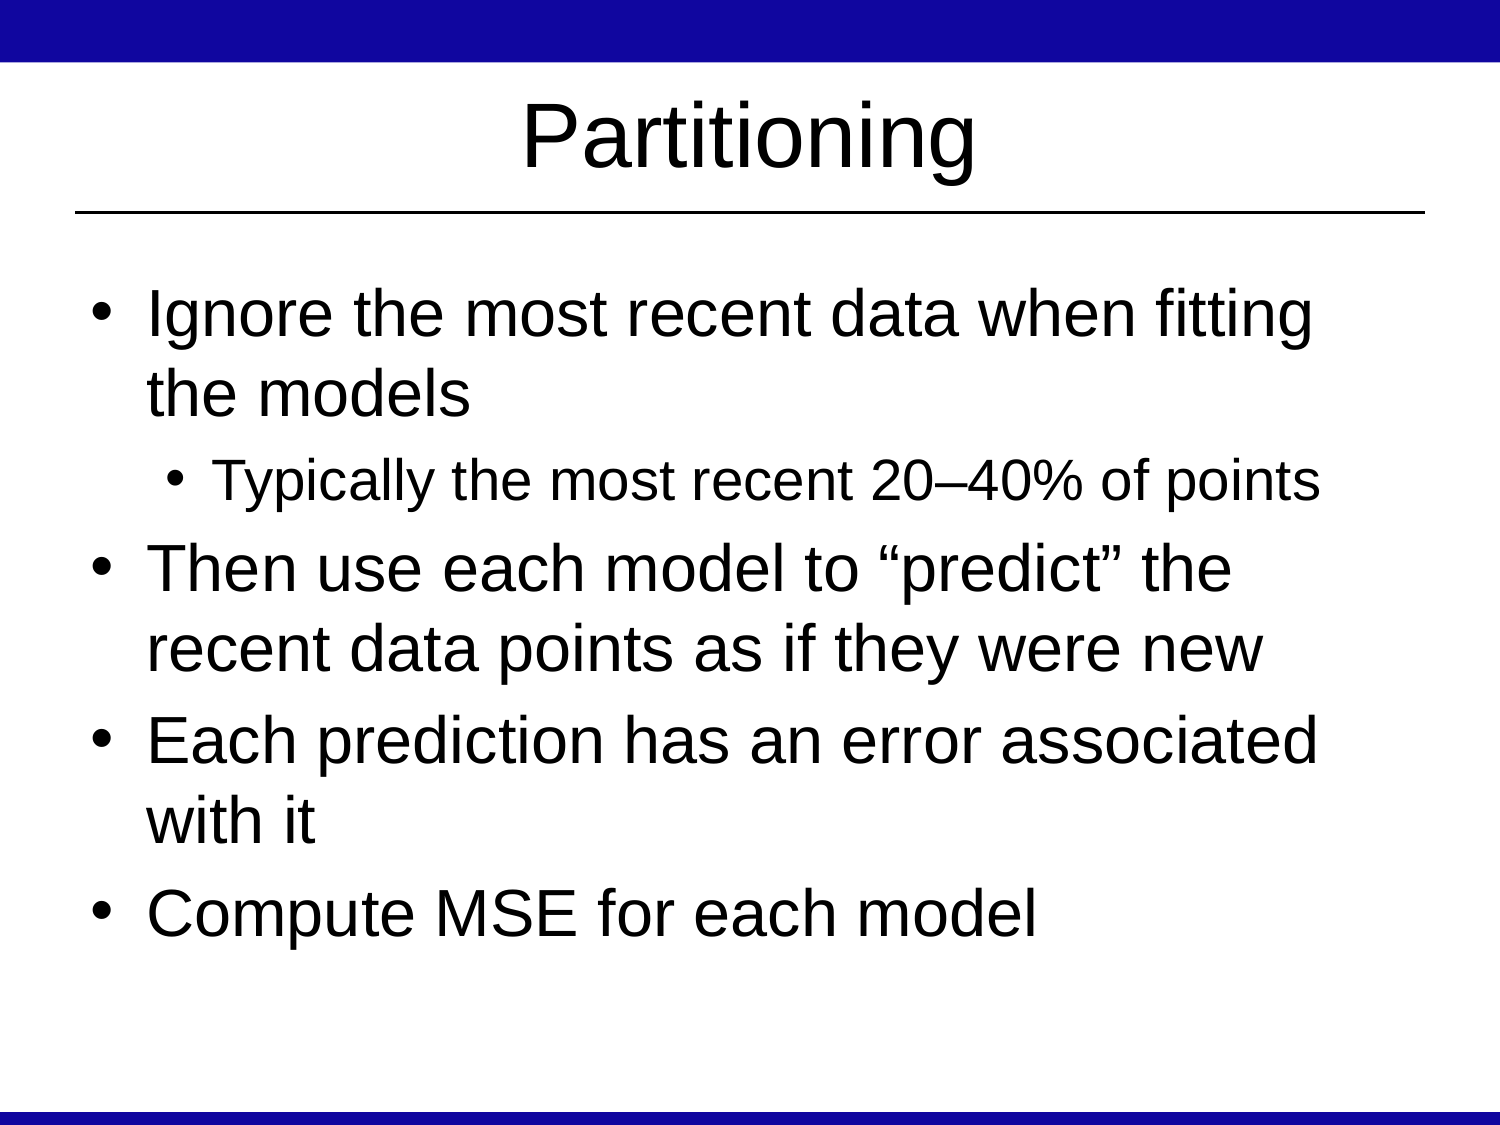

# Partitioning
Ignore the most recent data when fitting the models
Typically the most recent 20–40% of points
Then use each model to “predict” the recent data points as if they were new
Each prediction has an error associated with it
Compute MSE for each model